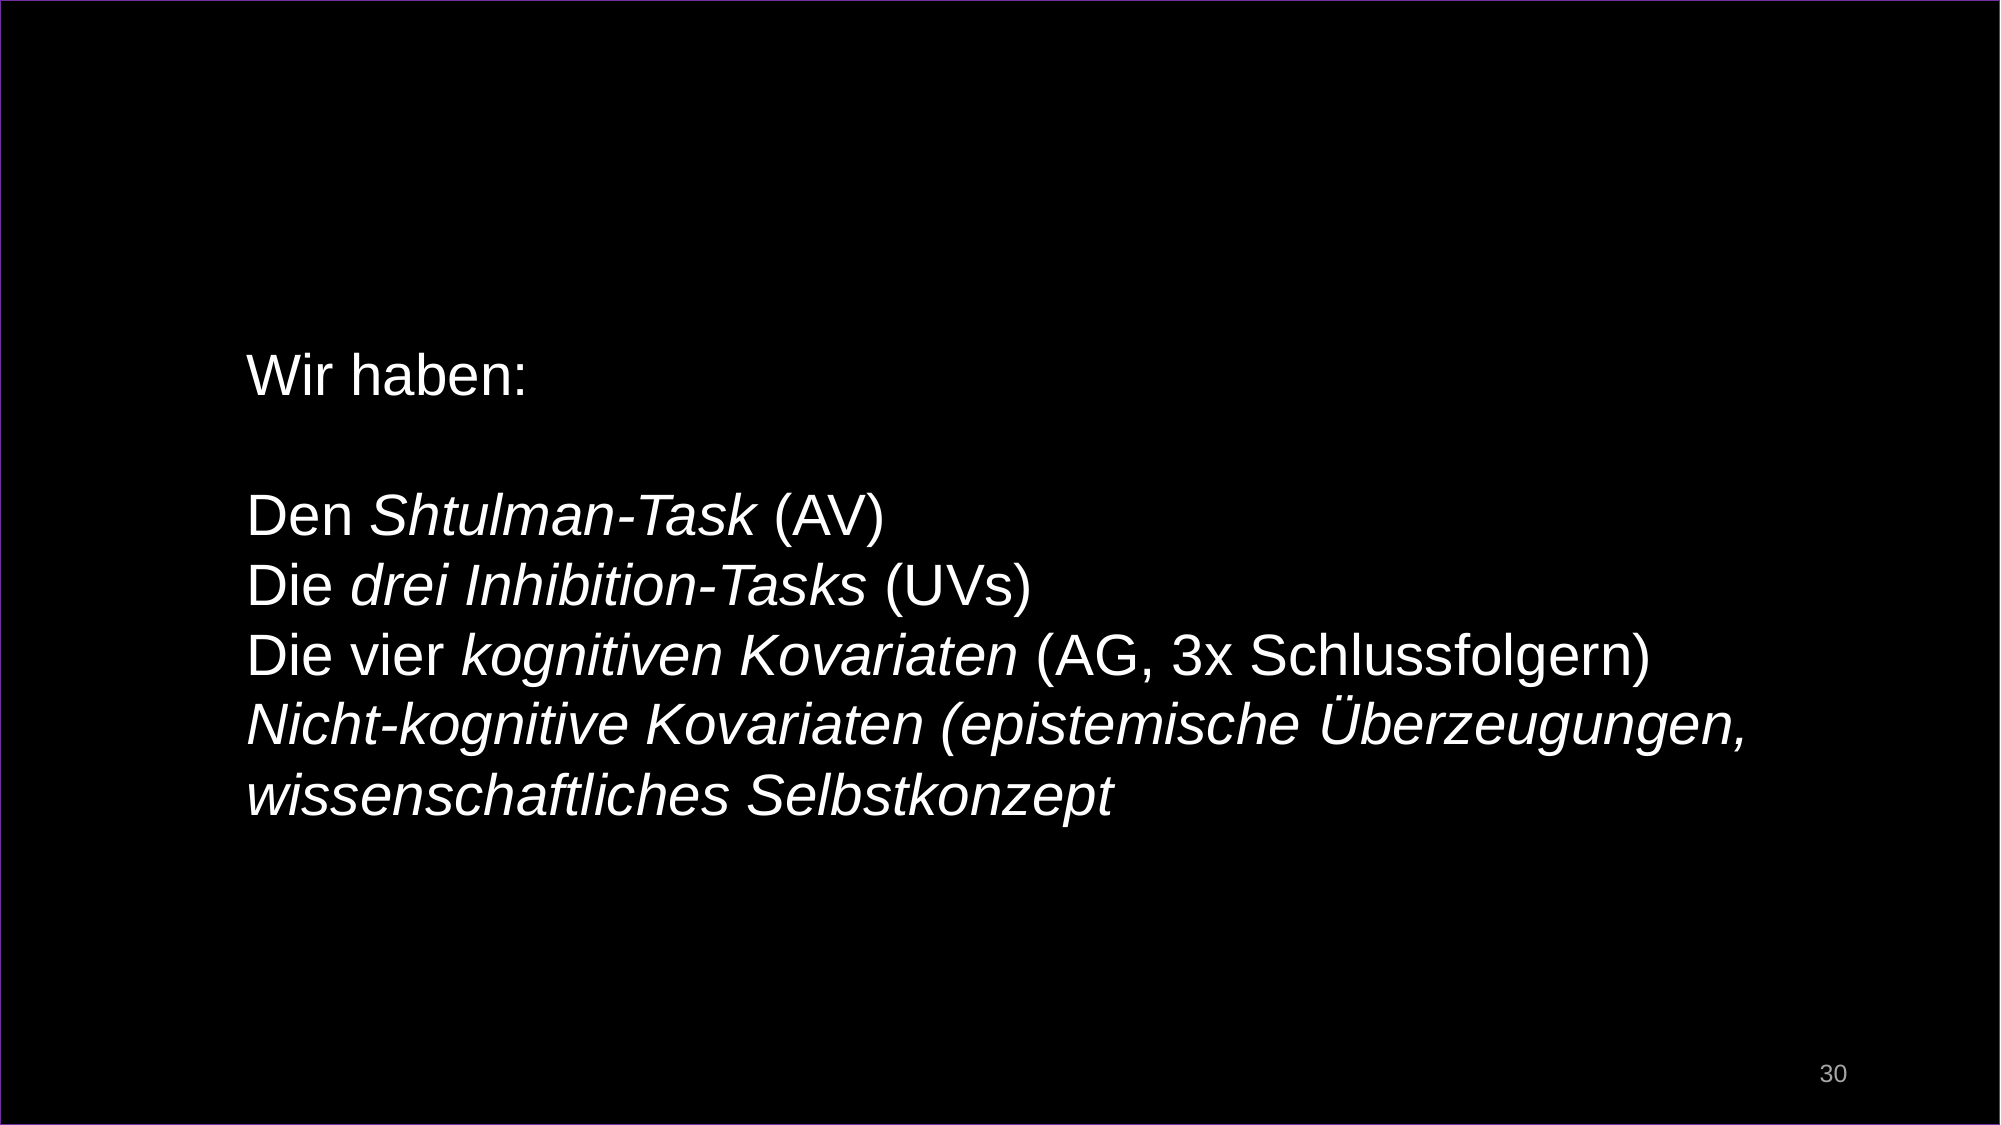

Wir haben:

Den Shtulman-Task (AV)
Die drei Inhibition-Tasks (UVs)
Die vier kognitiven Kovariaten (AG, 3x Schlussfolgern)
Nicht-kognitive Kovariaten (epistemische Überzeugungen, wissenschaftliches Selbstkonzept
30